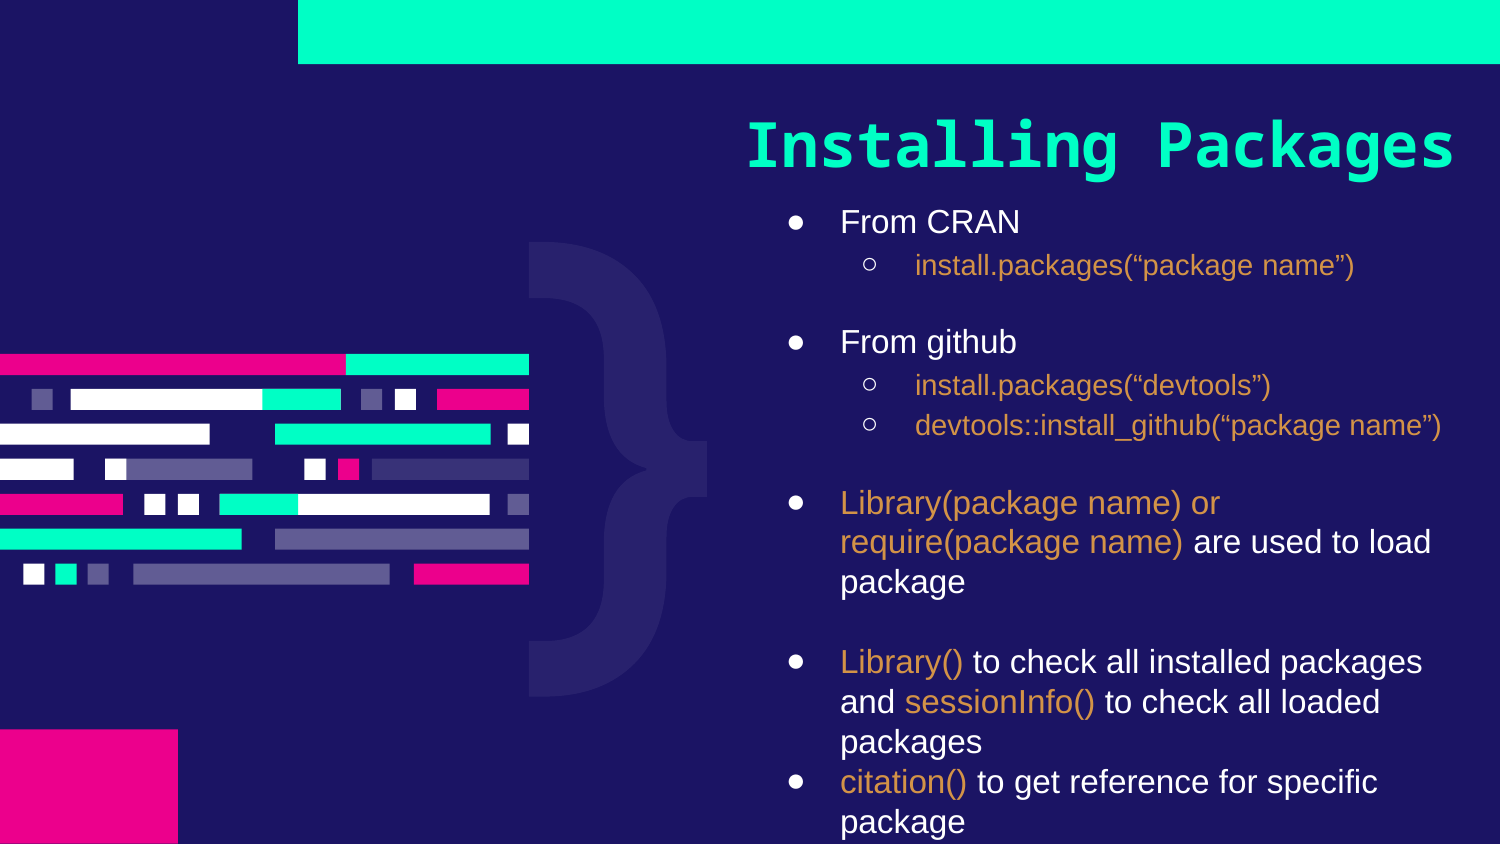

# Installing Packages
From CRAN
install.packages(“package name”)

From github
install.packages(“devtools”)
devtools::install_github(“package name”)

Library(package name) or require(package name) are used to load package

Library() to check all installed packages and sessionInfo() to check all loaded packages
citation() to get reference for specific package